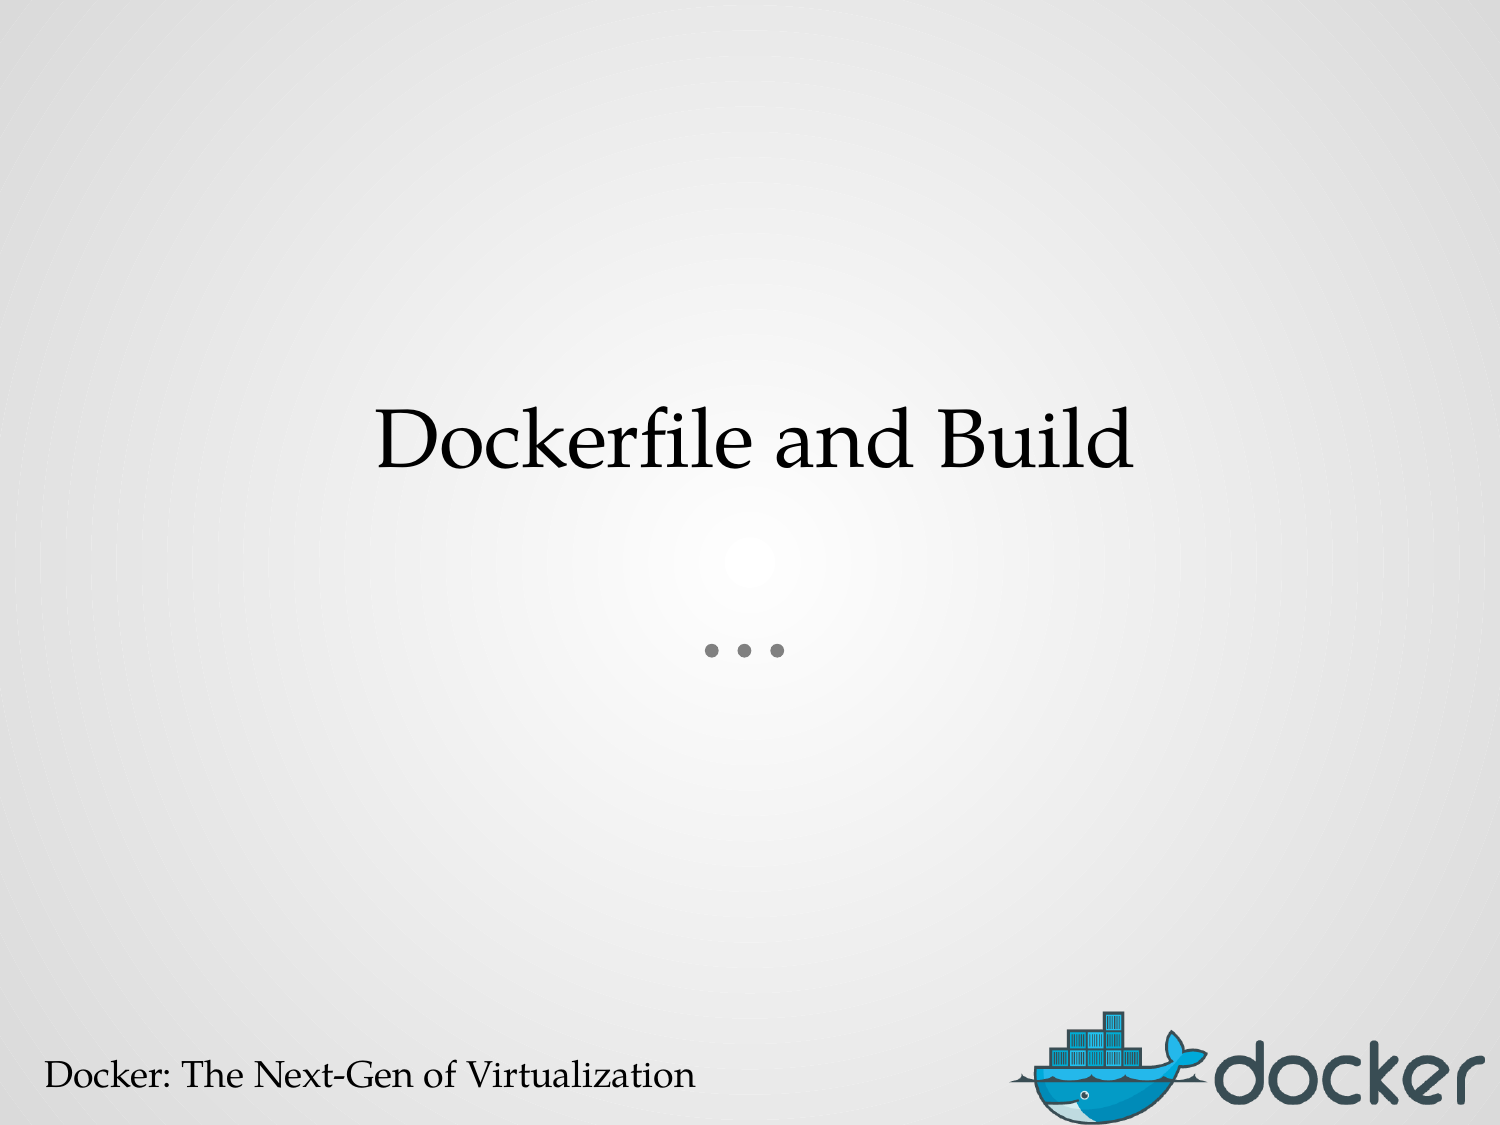

# Dockerfile and Build

Docker: The Next-Gen of Virtualization